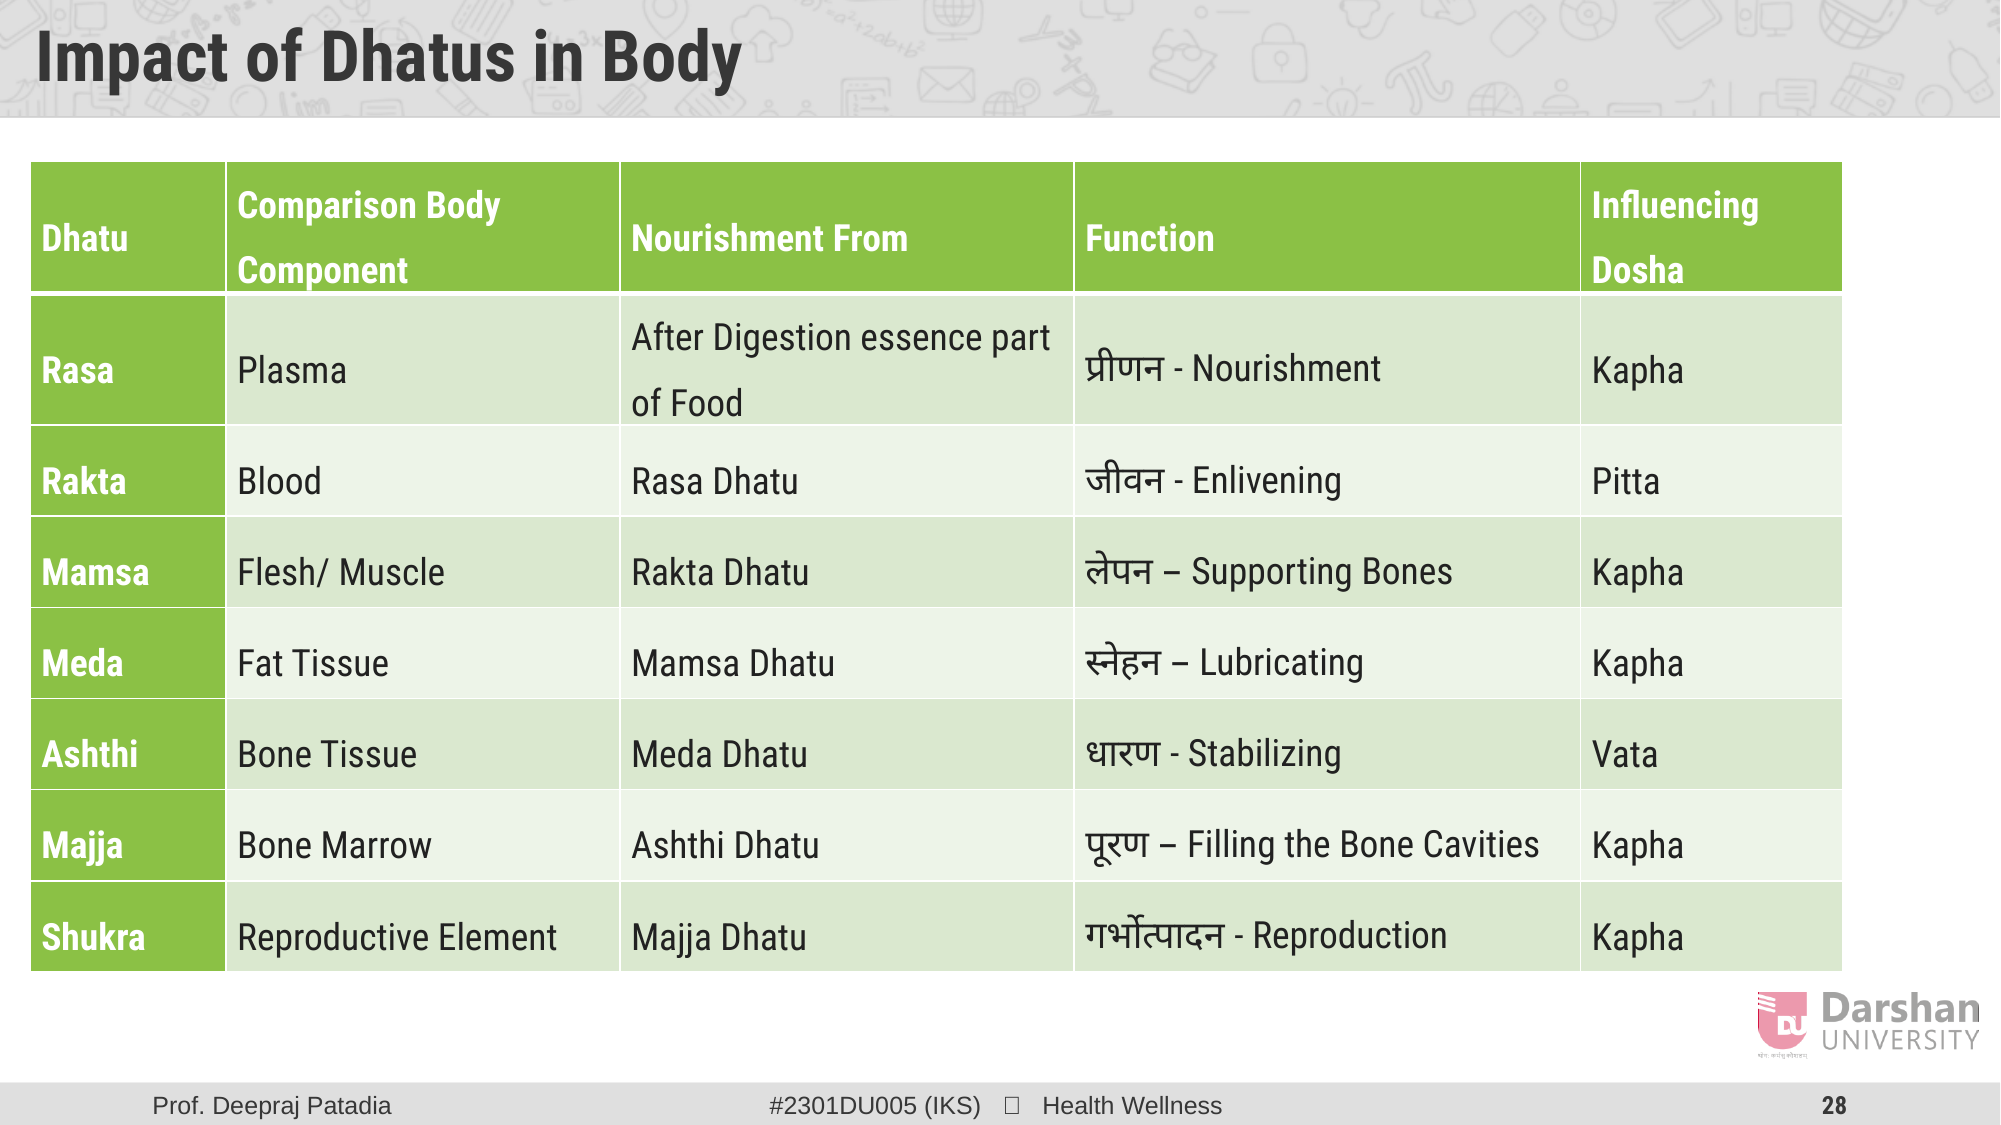

# Impact of Dhatus in Body

| Dhatu | Comparison Body Component | Nourishment From | Function | Influencing Dosha |
| --- | --- | --- | --- | --- |
| Rasa | Plasma | After Digestion essence part of Food | प्रीणन - Nourishment | Kapha |
| Rakta | Blood | Rasa Dhatu | जीवन - Enlivening | Pitta |
| Mamsa | Flesh/ Muscle | Rakta Dhatu | लेपन – Supporting Bones | Kapha |
| Meda | Fat Tissue | Mamsa Dhatu | स्नेहन – Lubricating | Kapha |
| Ashthi | Bone Tissue | Meda Dhatu | धारण - Stabilizing | Vata |
| Majja | Bone Marrow | Ashthi Dhatu | पूरण – Filling the Bone Cavities | Kapha |
| Shukra | Reproductive Element | Majja Dhatu | गर्भोत्पादन - Reproduction | Kapha |